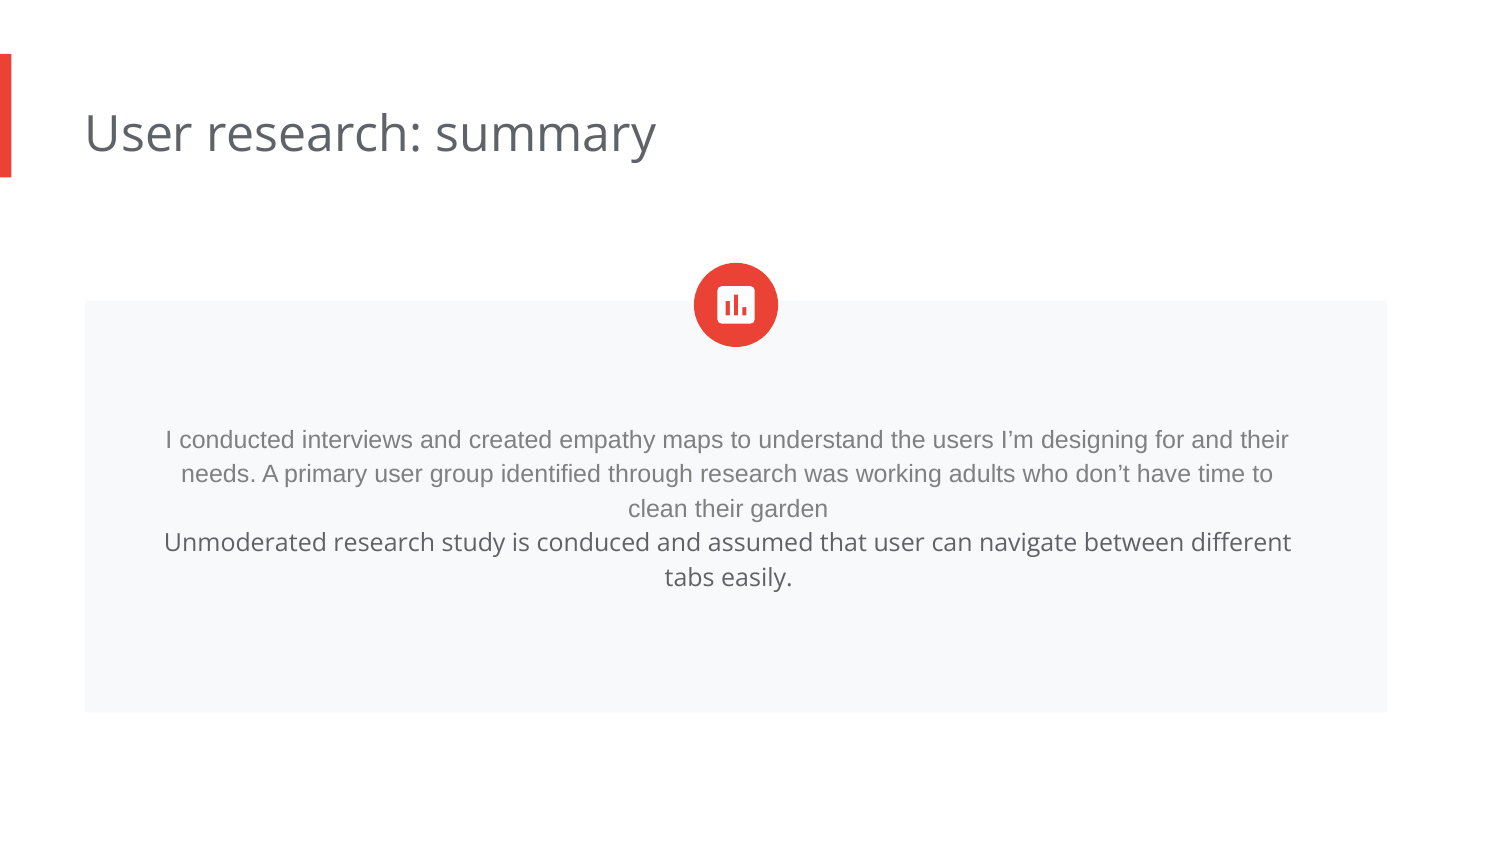

User research: summary

I conducted interviews and created empathy maps to understand the users I’m designing for and their needs. A primary user group identified through research was working adults who don’t have time to clean their garden
Unmoderated research study is conduced and assumed that user can navigate between different tabs easily.